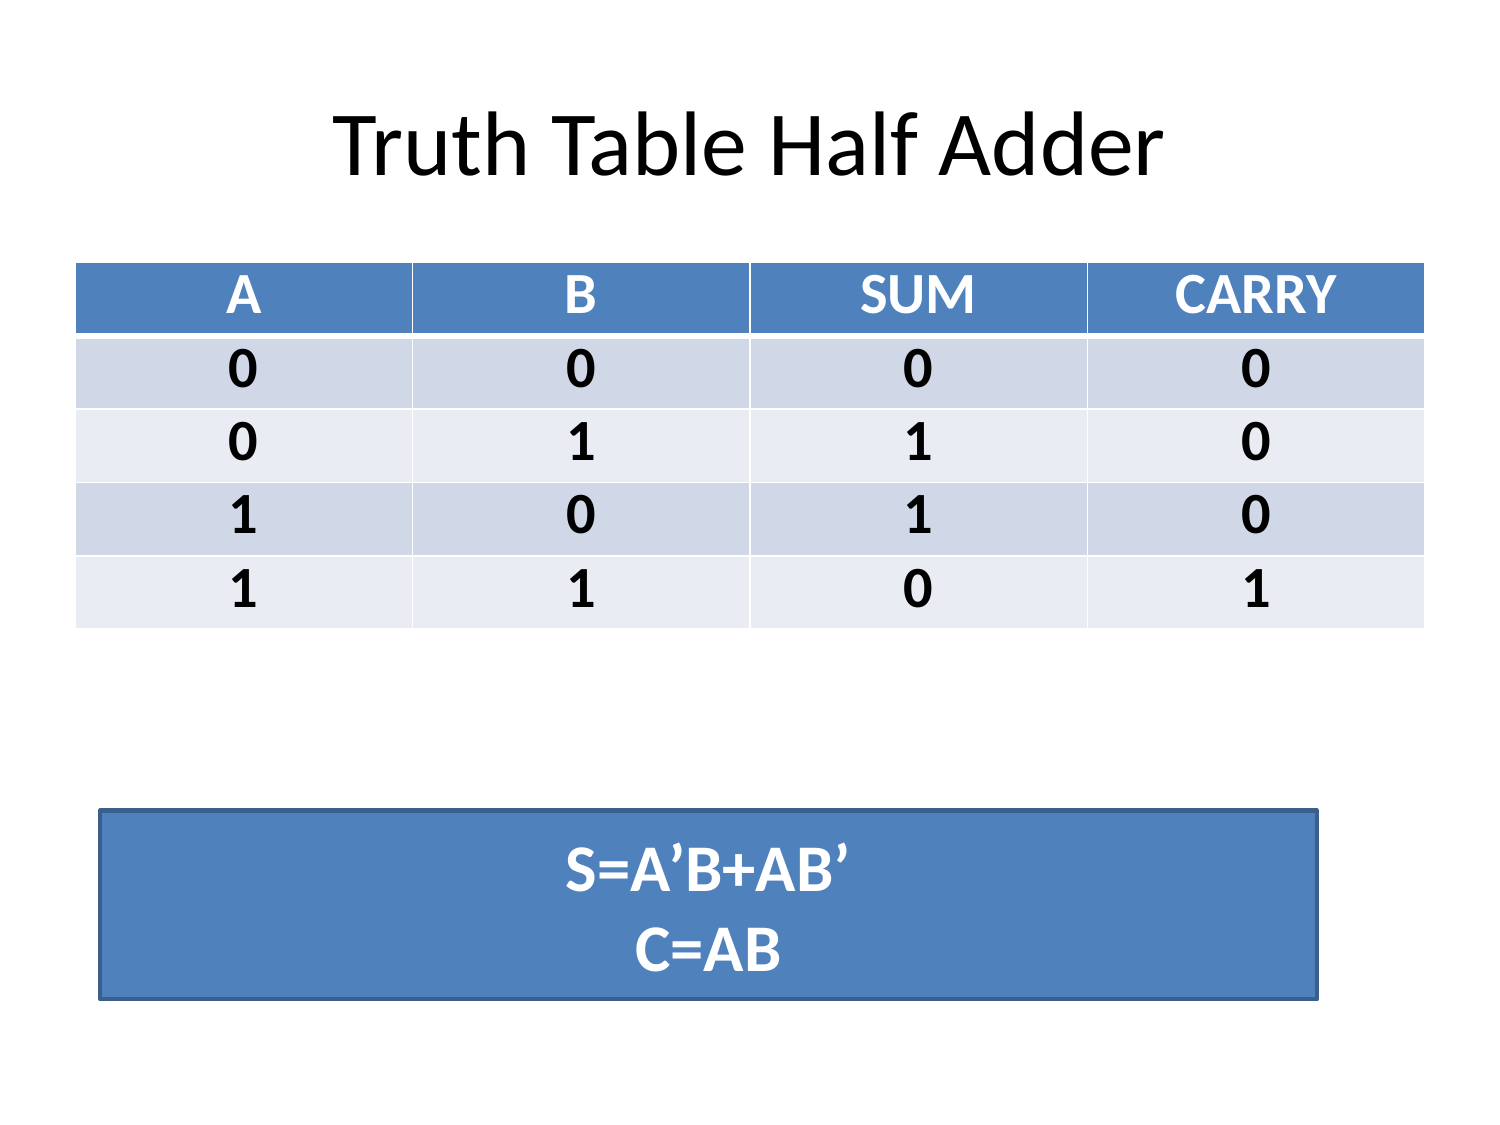

# Truth Table Half Adder
| A | B | SUM | CARRY |
| --- | --- | --- | --- |
| 0 | 0 | 0 | 0 |
| 0 | 1 | 1 | 0 |
| 1 | 0 | 1 | 0 |
| 1 | 1 | 0 | 1 |
S=A’B+AB’
C=AB